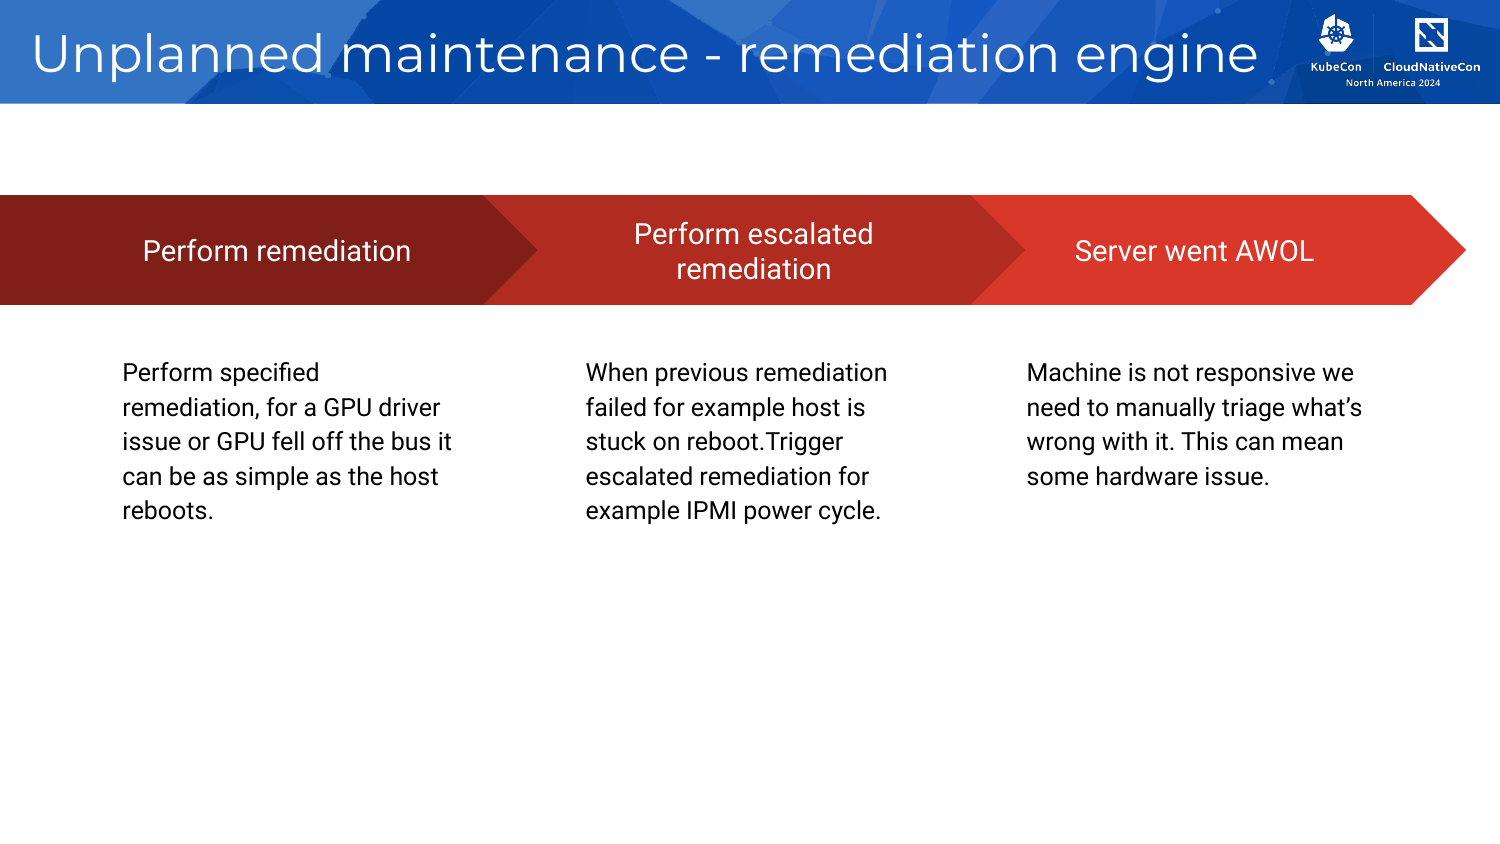

# Unplanned maintenance - remediation engine
Perform escalated remediation
When previous remediation failed for example host is stuck on reboot.Trigger escalated remediation for example IPMI power cycle.
Server went AWOL
Machine is not responsive we need to manually triage what’s wrong with it. This can mean some hardware issue.
Perform remediation
Perform specified remediation, for a GPU driver issue or GPU fell off the bus it can be as simple as the host reboots.